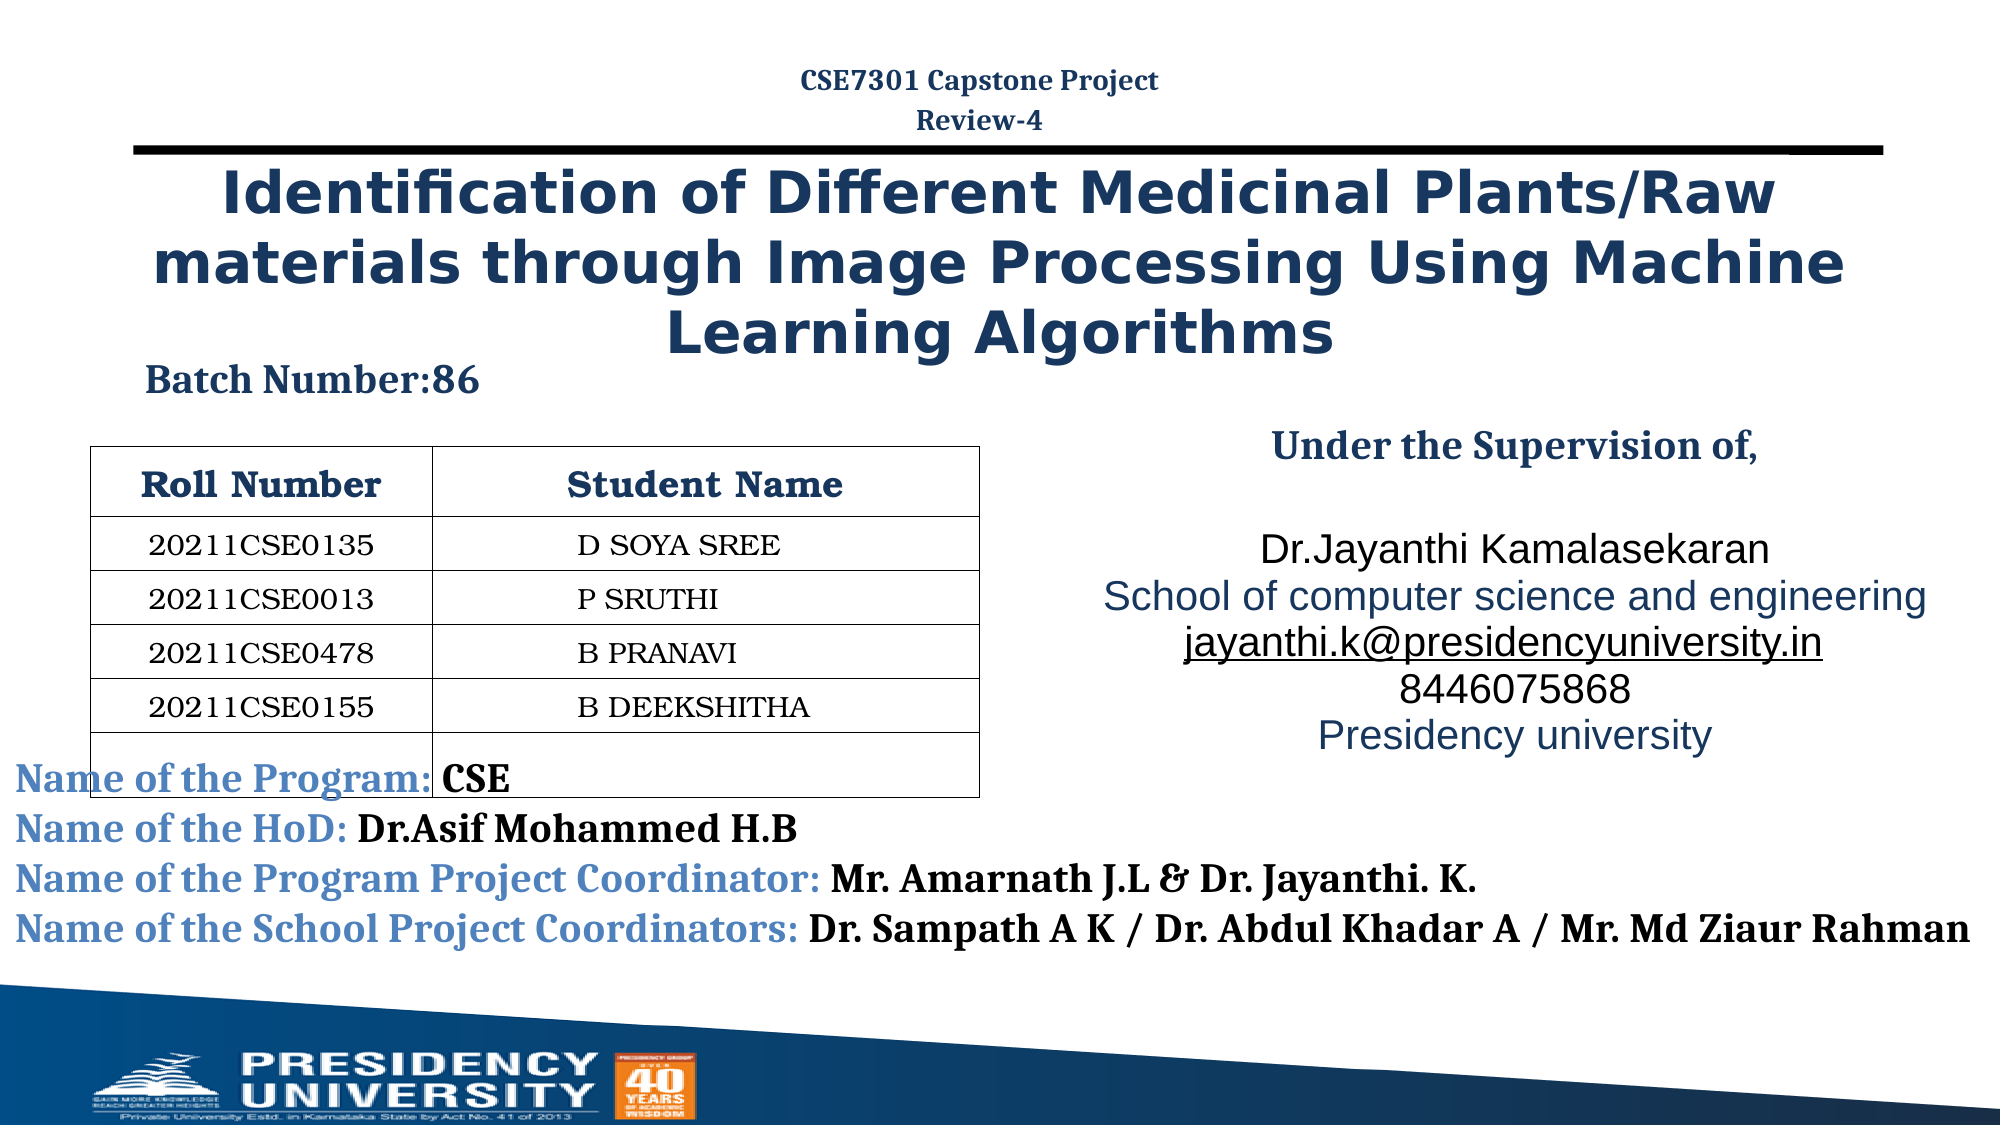

CSE7301 Capstone Project
Review-4
# Identification of Different Medicinal Plants/Raw materials through Image Processing Using Machine Learning Algorithms
Batch Number:86

Under the Supervision of,

Dr.Jayanthi Kamalasekaran
School of computer science and engineering
jayanthi.k@presidencyuniversity.in
8446075868
Presidency university

| Roll Number | Student Name |
| --- | --- |
| 20211CSE0135 | D SOYA SREE |
| 20211CSE0013 | P SRUTHI |
| 20211CSE0478 | B PRANAVI |
| 20211CSE0155 | B DEEKSHITHA |
|  |  |
Name of the Program: CSE
Name of the HoD: Dr.Asif Mohammed H.B
Name of the Program Project Coordinator: Mr. Amarnath J.L & Dr. Jayanthi. K.
Name of the School Project Coordinators: Dr. Sampath A K / Dr. Abdul Khadar A / Mr. Md Ziaur Rahman